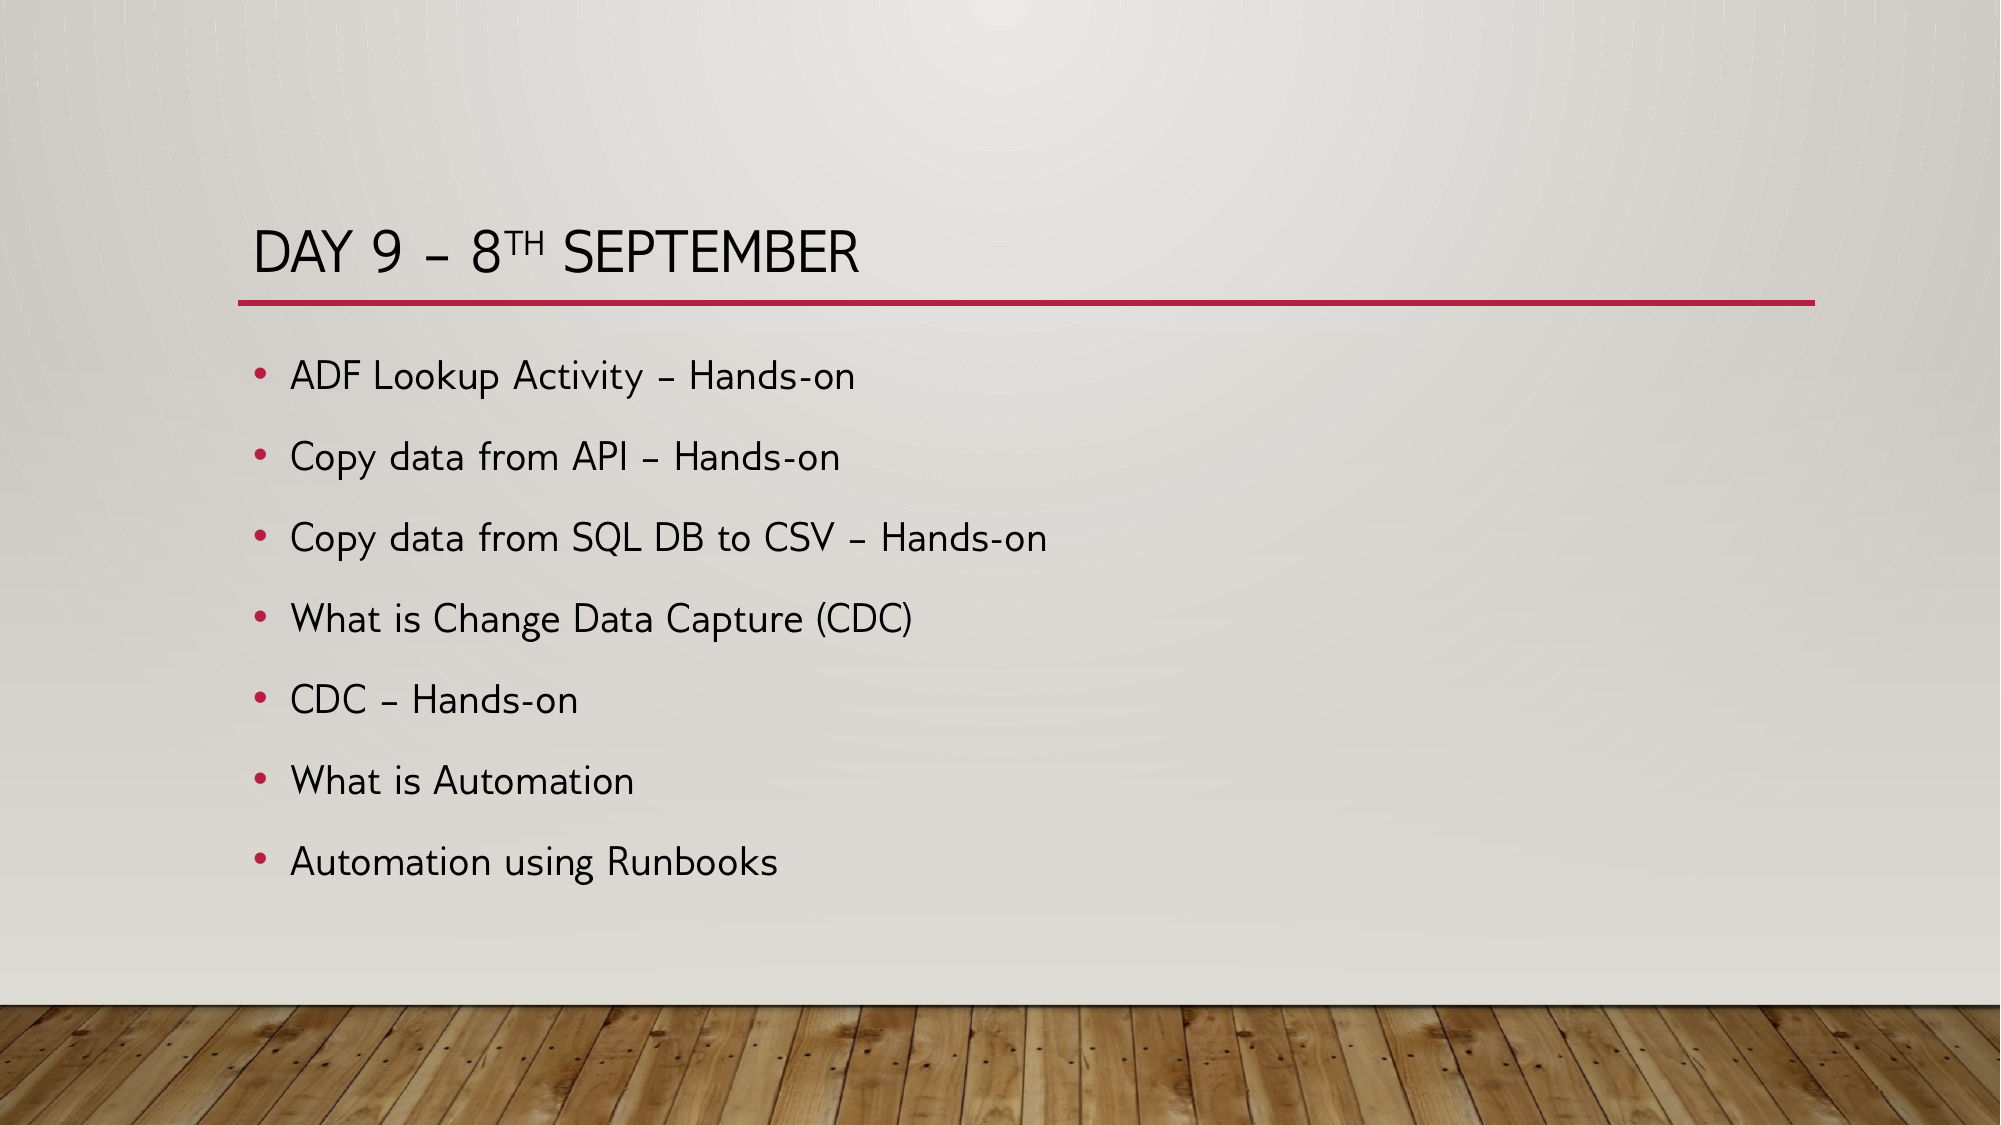

# Day 9 – 8th September
ADF Lookup Activity – Hands-on
Copy data from API – Hands-on
Copy data from SQL DB to CSV – Hands-on
What is Change Data Capture (CDC)
CDC – Hands-on
What is Automation
Automation using Runbooks